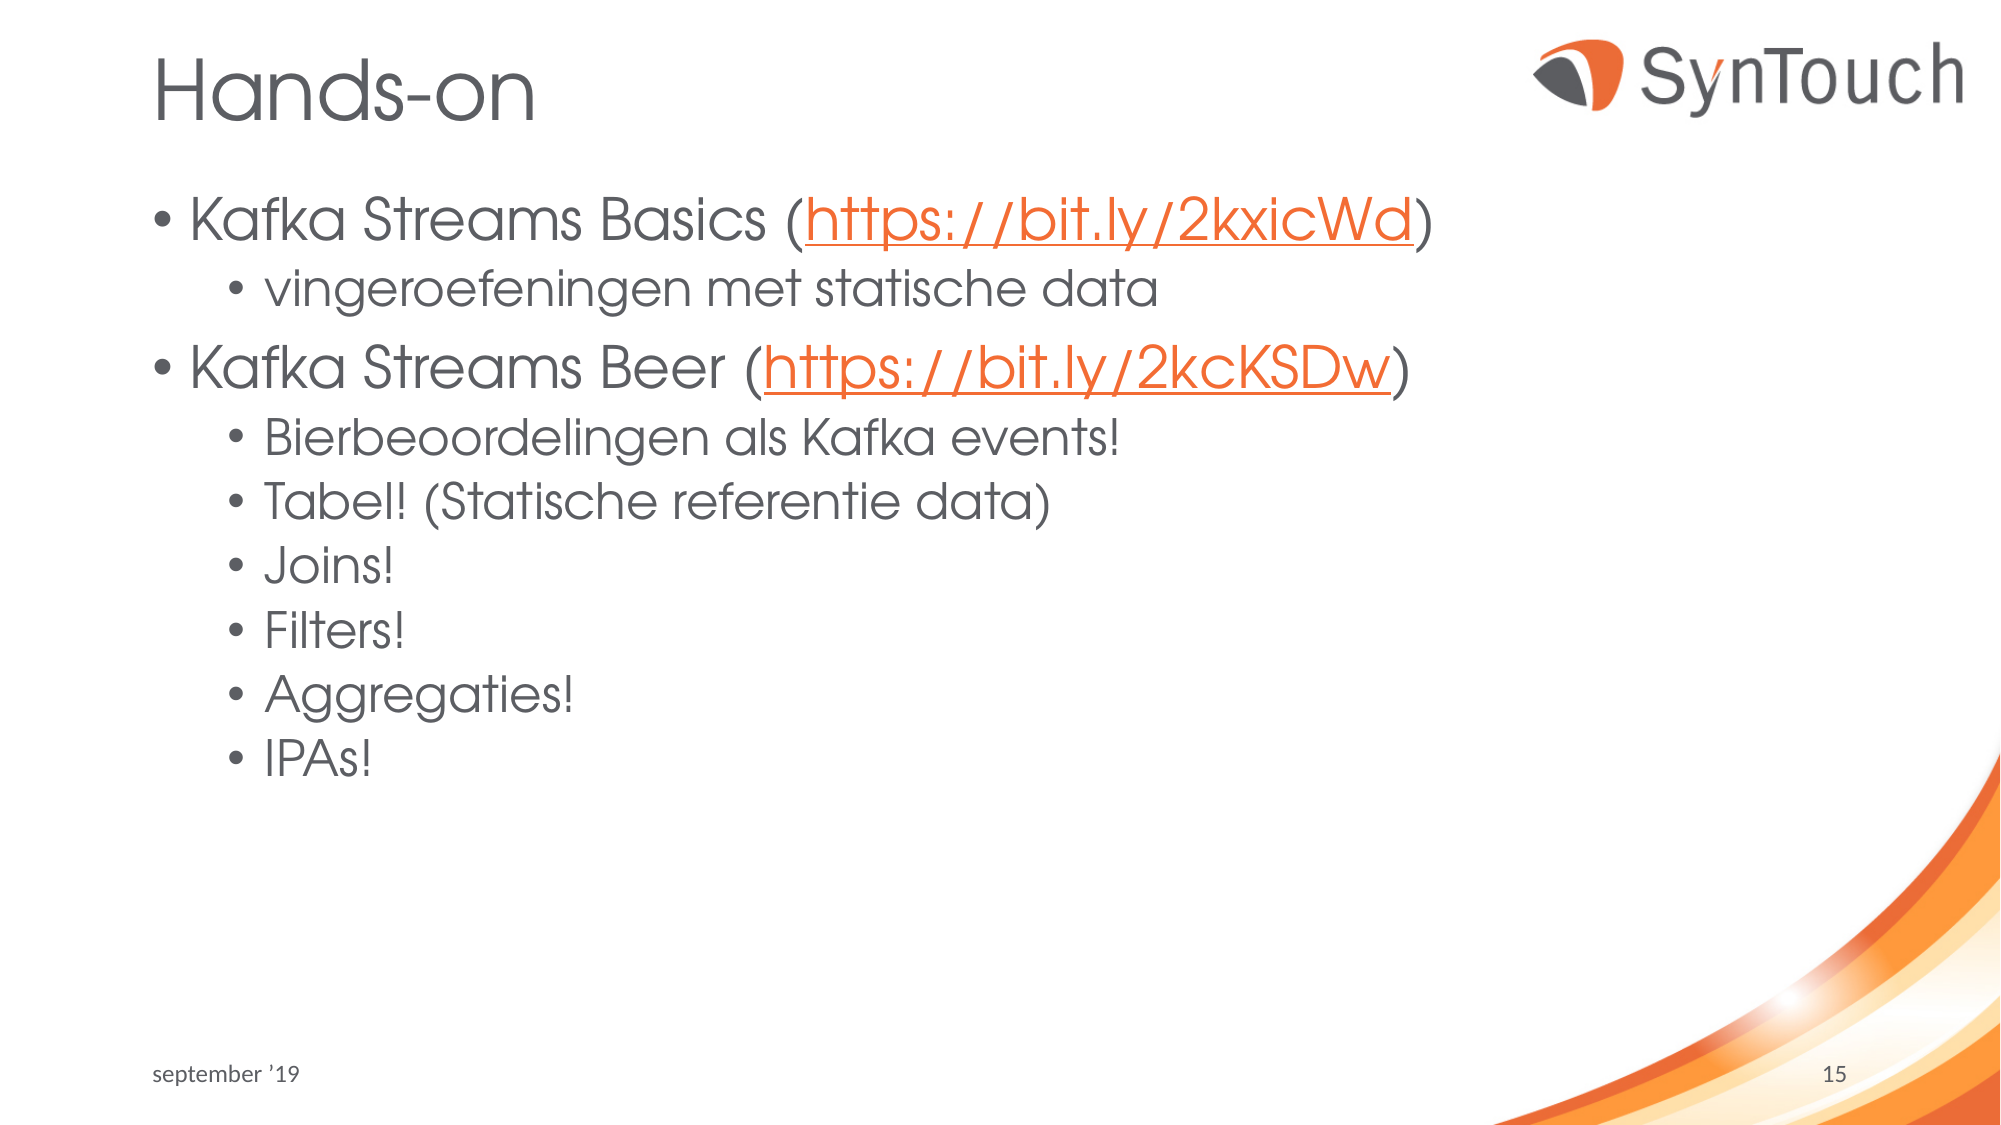

# Hands-on
Kafka Streams Basics (https://bit.ly/2kxicWd)
vingeroefeningen met statische data
Kafka Streams Beer (https://bit.ly/2kcKSDw)
Bierbeoordelingen als Kafka events!
Tabel! (Statische referentie data)
Joins!
Filters!
Aggregaties!
IPAs!

september ’19
15